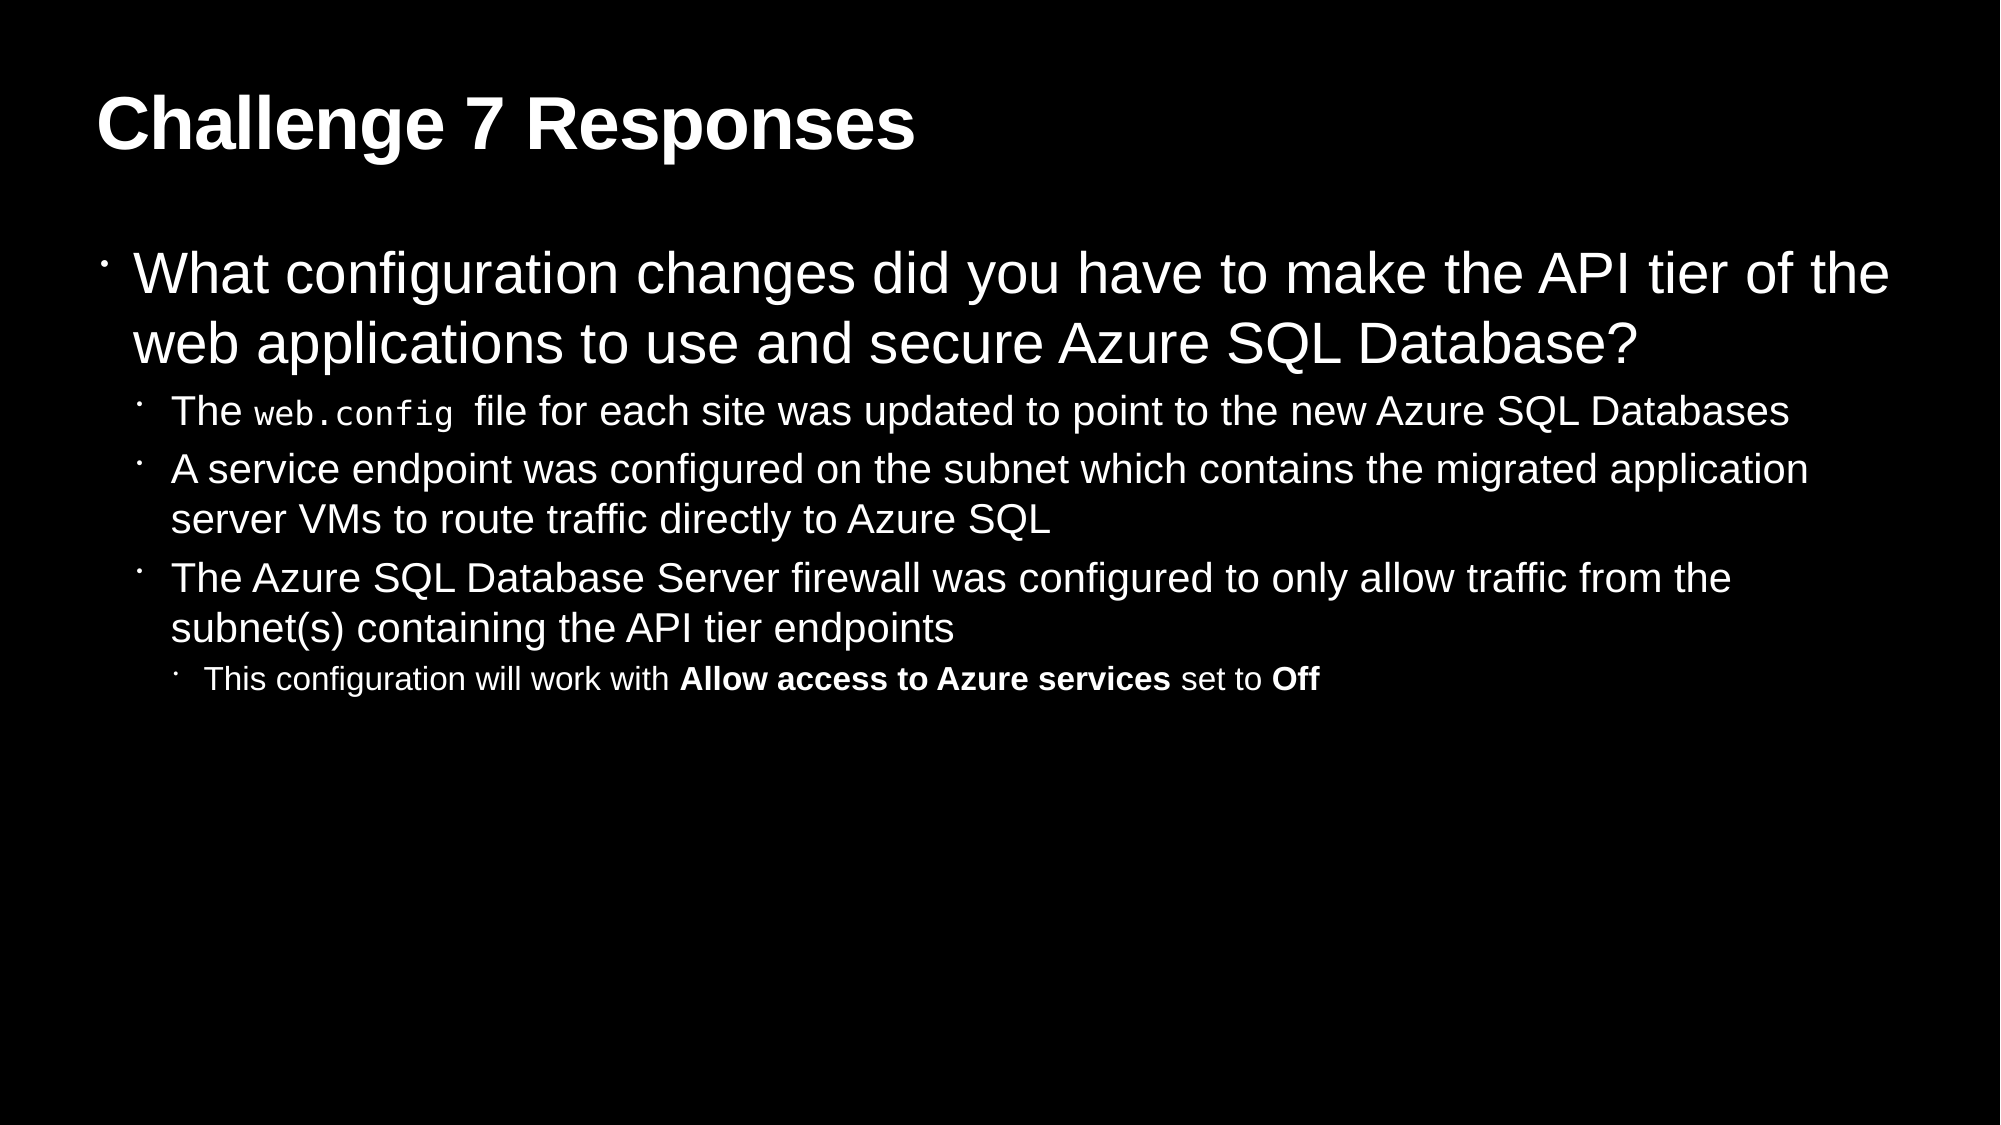

# Challenge 7 Responses
What configuration changes did you have to make the API tier of the web applications to use and secure Azure SQL Database?
The web.config file for each site was updated to point to the new Azure SQL Databases
A service endpoint was configured on the subnet which contains the migrated application server VMs to route traffic directly to Azure SQL
The Azure SQL Database Server firewall was configured to only allow traffic from the subnet(s) containing the API tier endpoints
This configuration will work with Allow access to Azure services set to Off